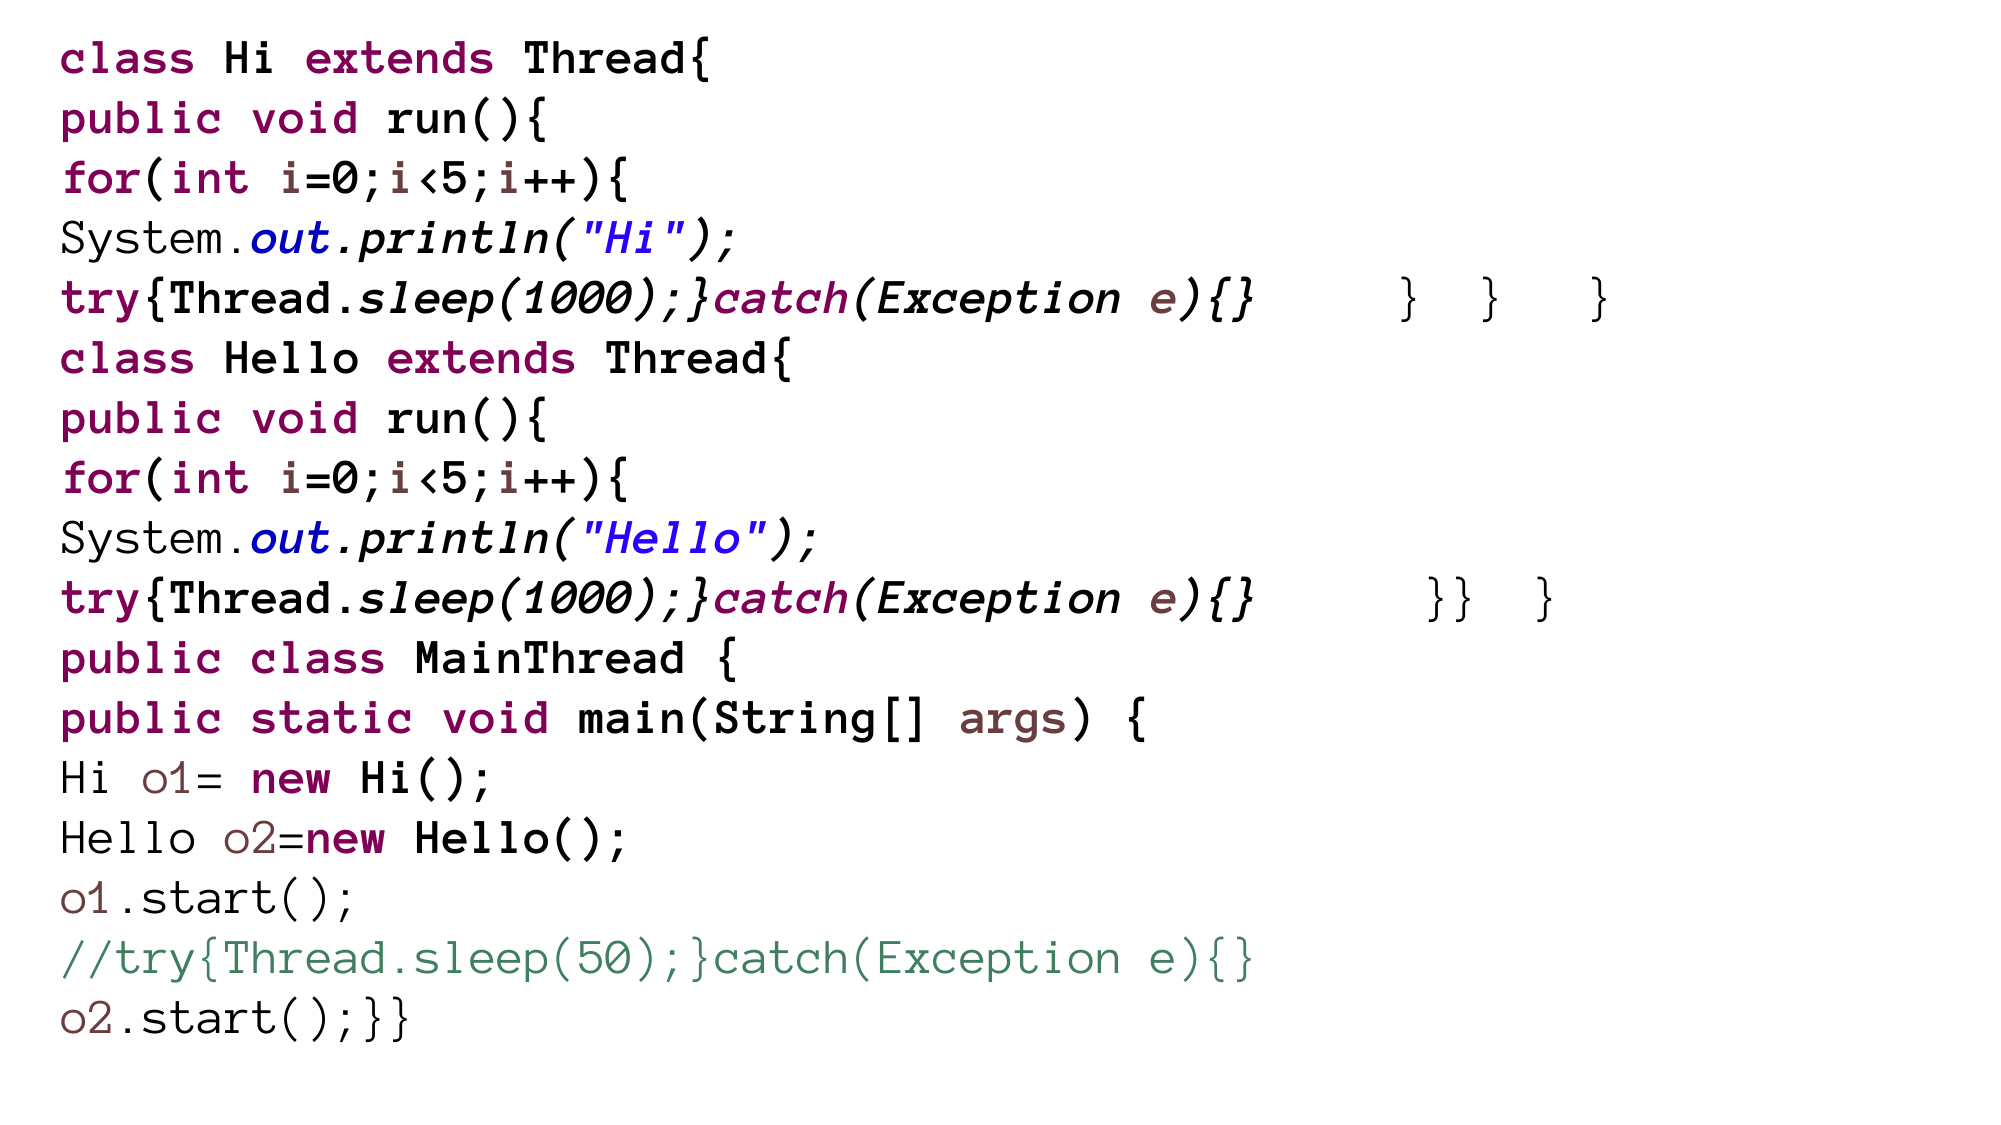

class Hi extends Thread{
public void run(){
for(int i=0;i<5;i++){
System.out.println("Hi");
try{Thread.sleep(1000);}catch(Exception e){}     }  }   }
class Hello extends Thread{
public void run(){
for(int i=0;i<5;i++){
System.out.println("Hello");
try{Thread.sleep(1000);}catch(Exception e){}      }}  }
public class MainThread {
public static void main(String[] args) {
Hi o1= new Hi();
Hello o2=new Hello();
o1.start();
//try{Thread.sleep(50);}catch(Exception e){}
o2.start();}}